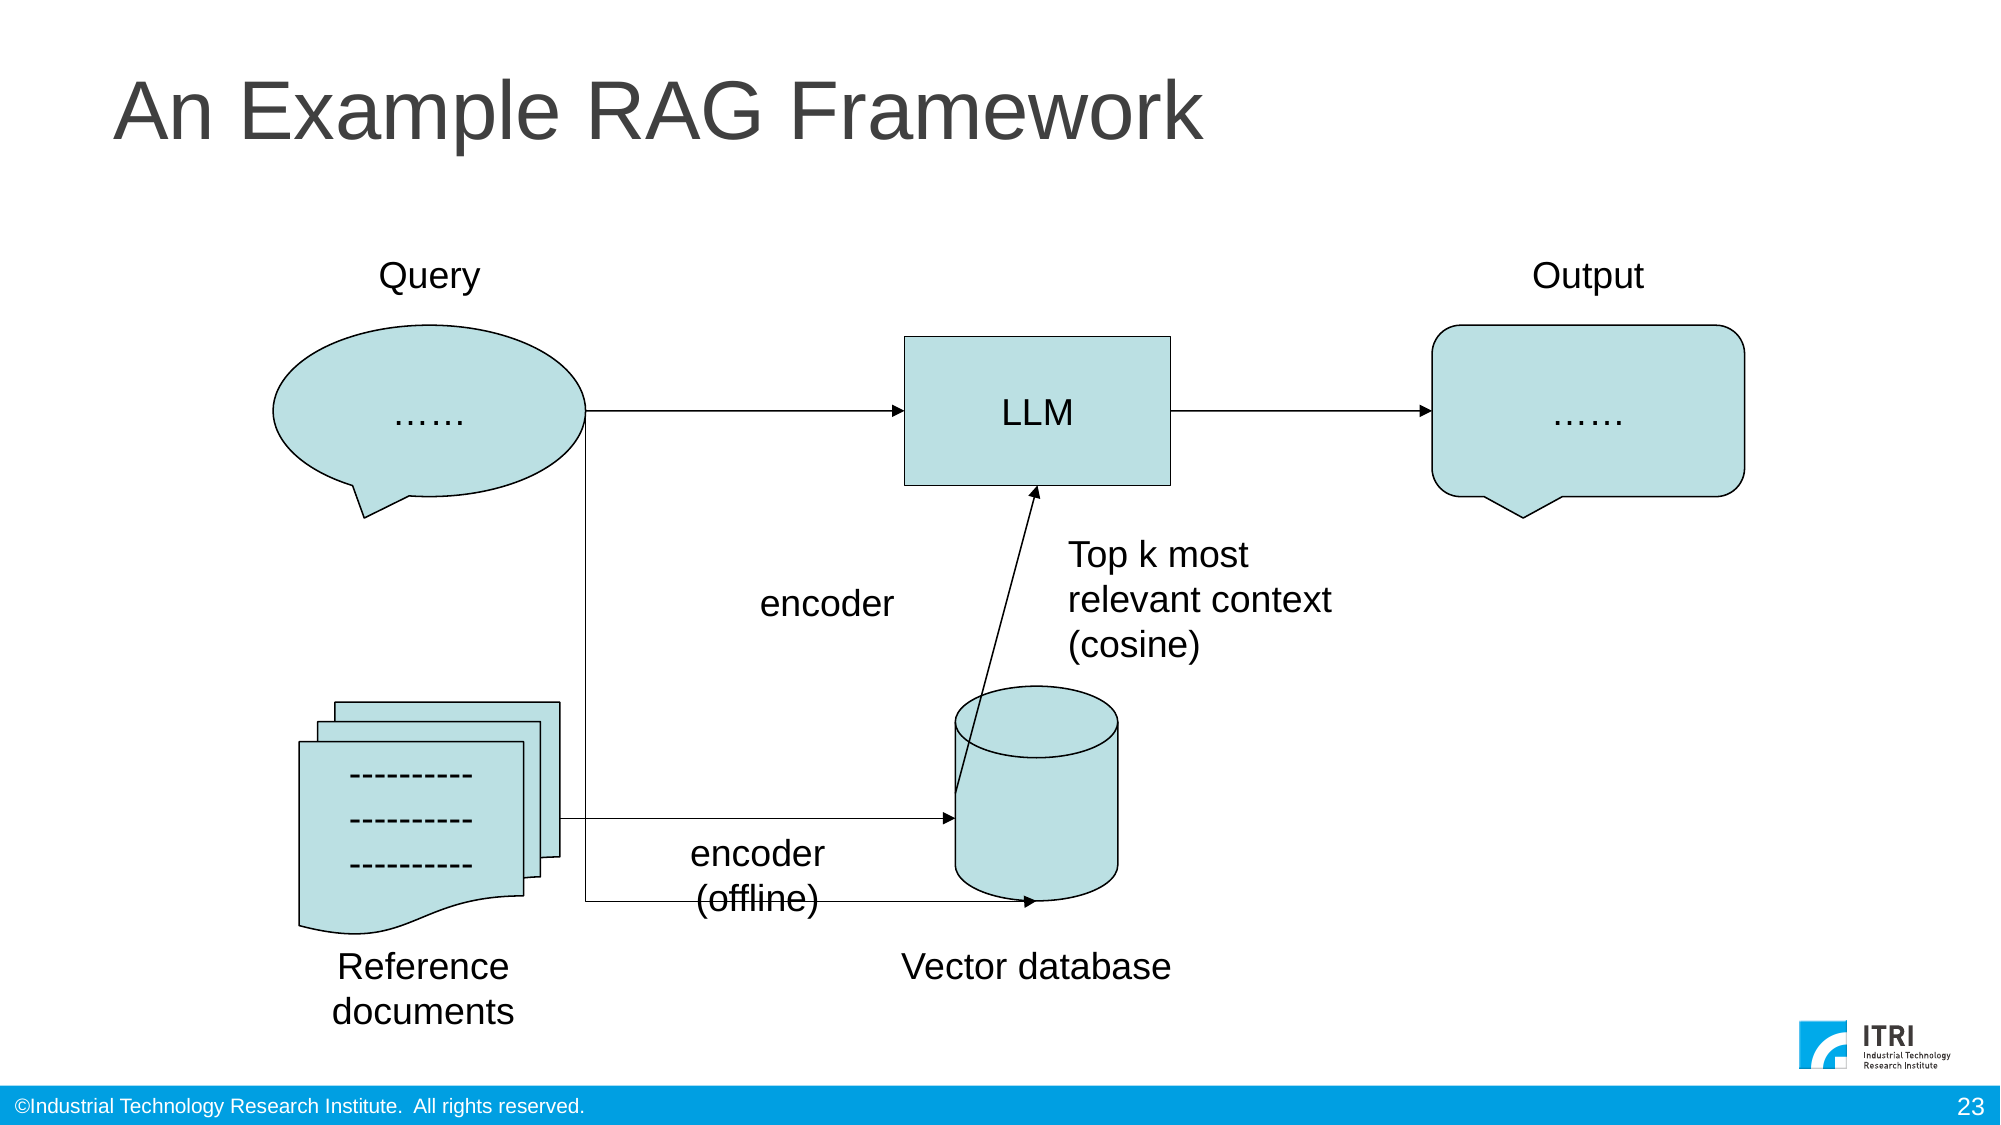

# An Example RAG Framework
Query
Output
……
……
LLM
Top k most relevant context (cosine)
encoder

----------
----------
----------
encoder
(offline)
Reference documents
Vector database
23